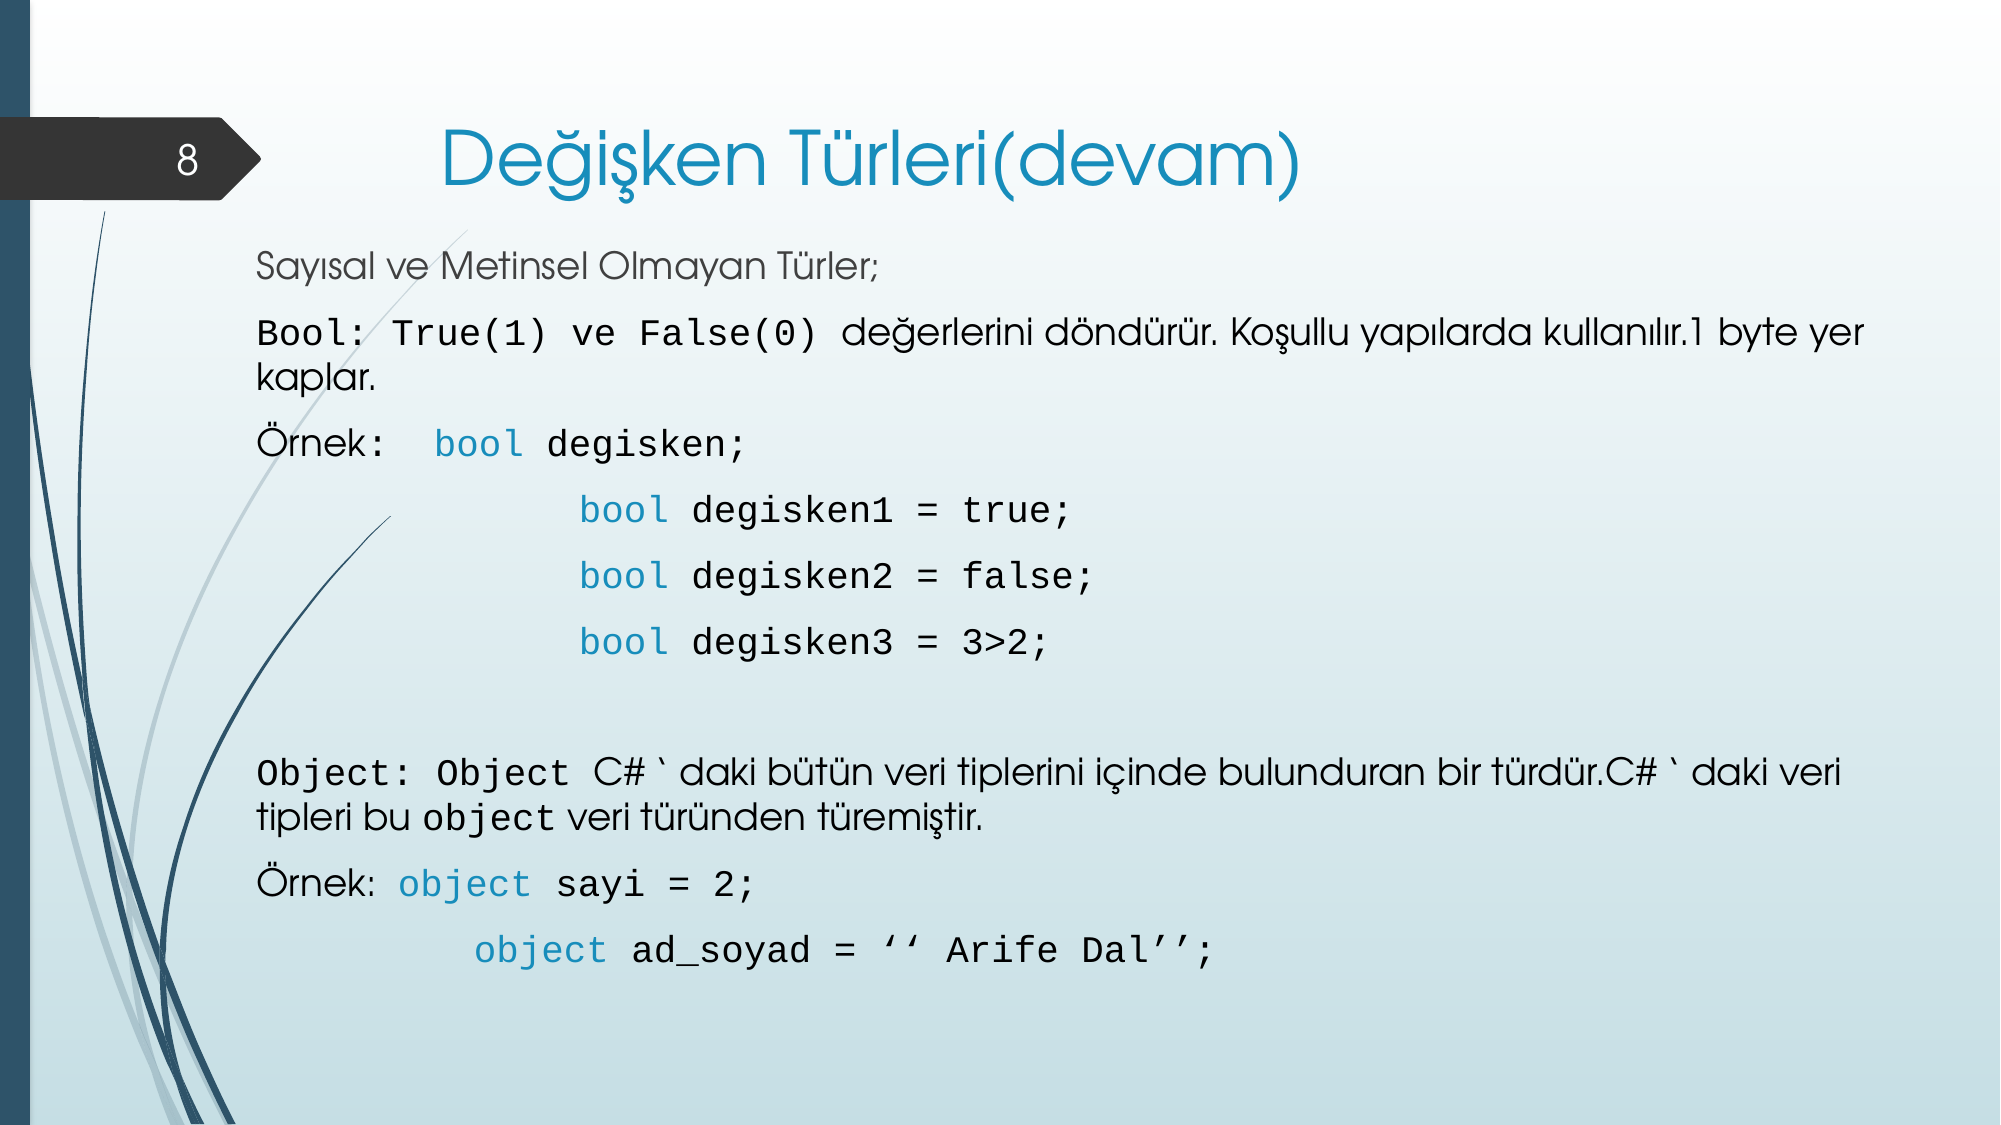

# Değişken Türleri(devam)
8
Sayısal ve Metinsel Olmayan Türler;
Bool: True(1) ve False(0) değerlerini döndürür. Koşullu yapılarda kullanılır.1 byte yer kaplar.
Örnek:  bool degisken;
		 bool degisken1 = true;
		 bool degisken2 = false;
		 bool degisken3 = 3>2;

Object: Object C# ‘ daki bütün veri tiplerini içinde bulunduran bir türdür.C# ‘ daki veri tipleri bu object veri türünden türemiştir.
Örnek:  object sayi = 2;
	   object ad_soyad = ‘‘ Arife Dal’’;